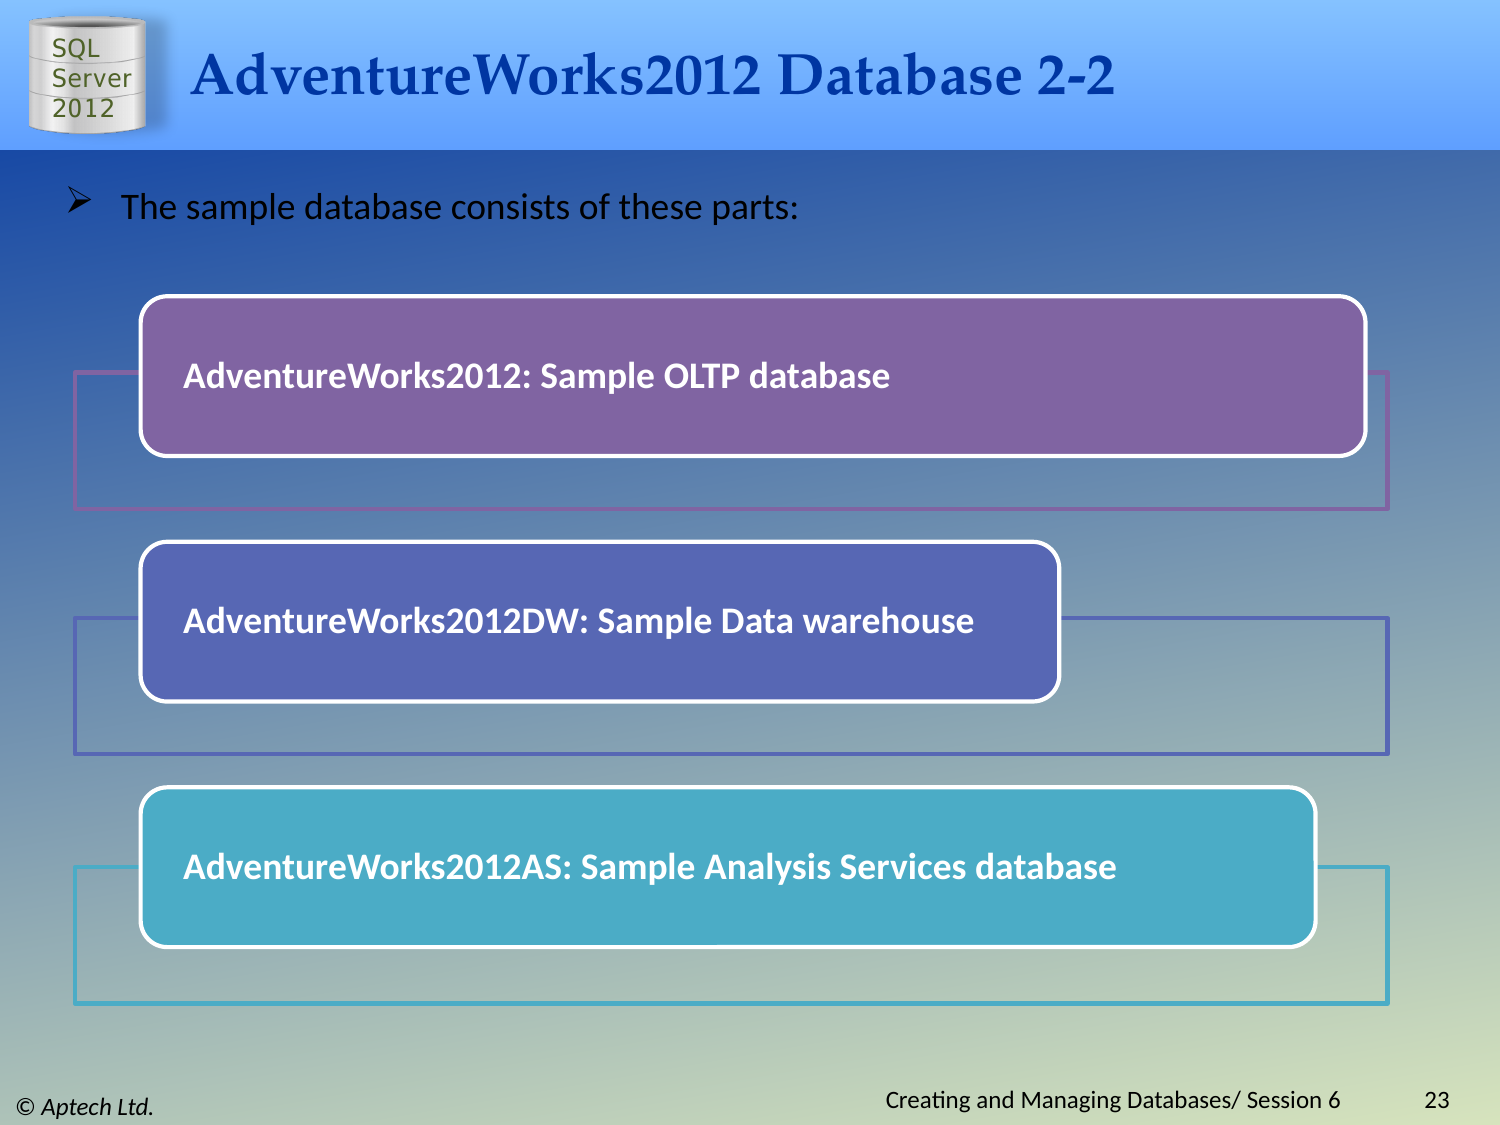

# AdventureWorks2012 Database 2-2
The sample database consists of these parts:
AdventureWorks2012: Sample OLTP database
AdventureWorks2012DW: Sample Data warehouse
AdventureWorks2012AS: Sample Analysis Services database
Creating and Managing Databases/ Session 6
23